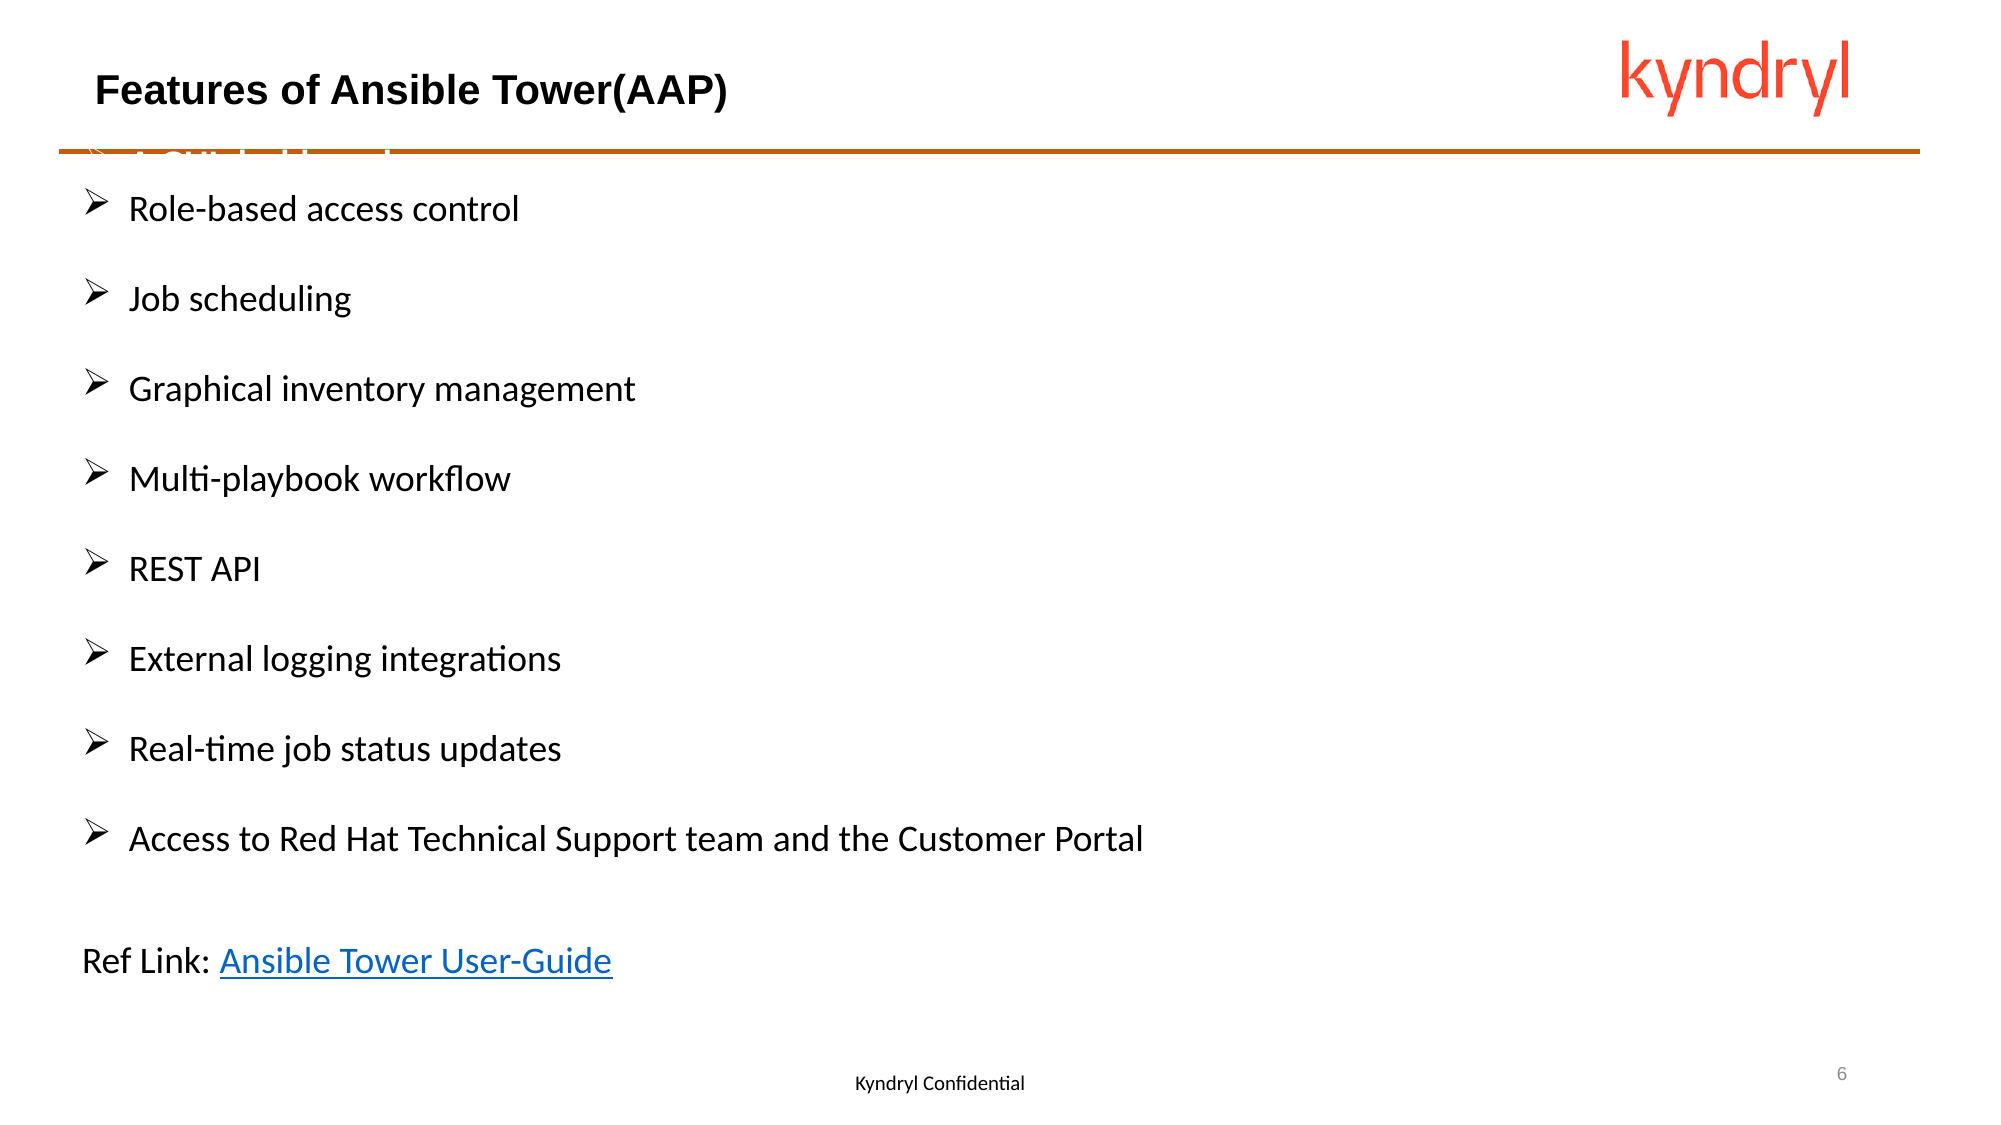

# Features of Ansible Tower(AAP)
A GUI dashboard
Role-based access control

Job scheduling

Graphical inventory management

Multi-playbook workflow

REST API

External logging integrations

Real-time job status updates

Access to Red Hat Technical Support team and the Customer Portal

Ref Link: Ansible Tower User-Guide
6